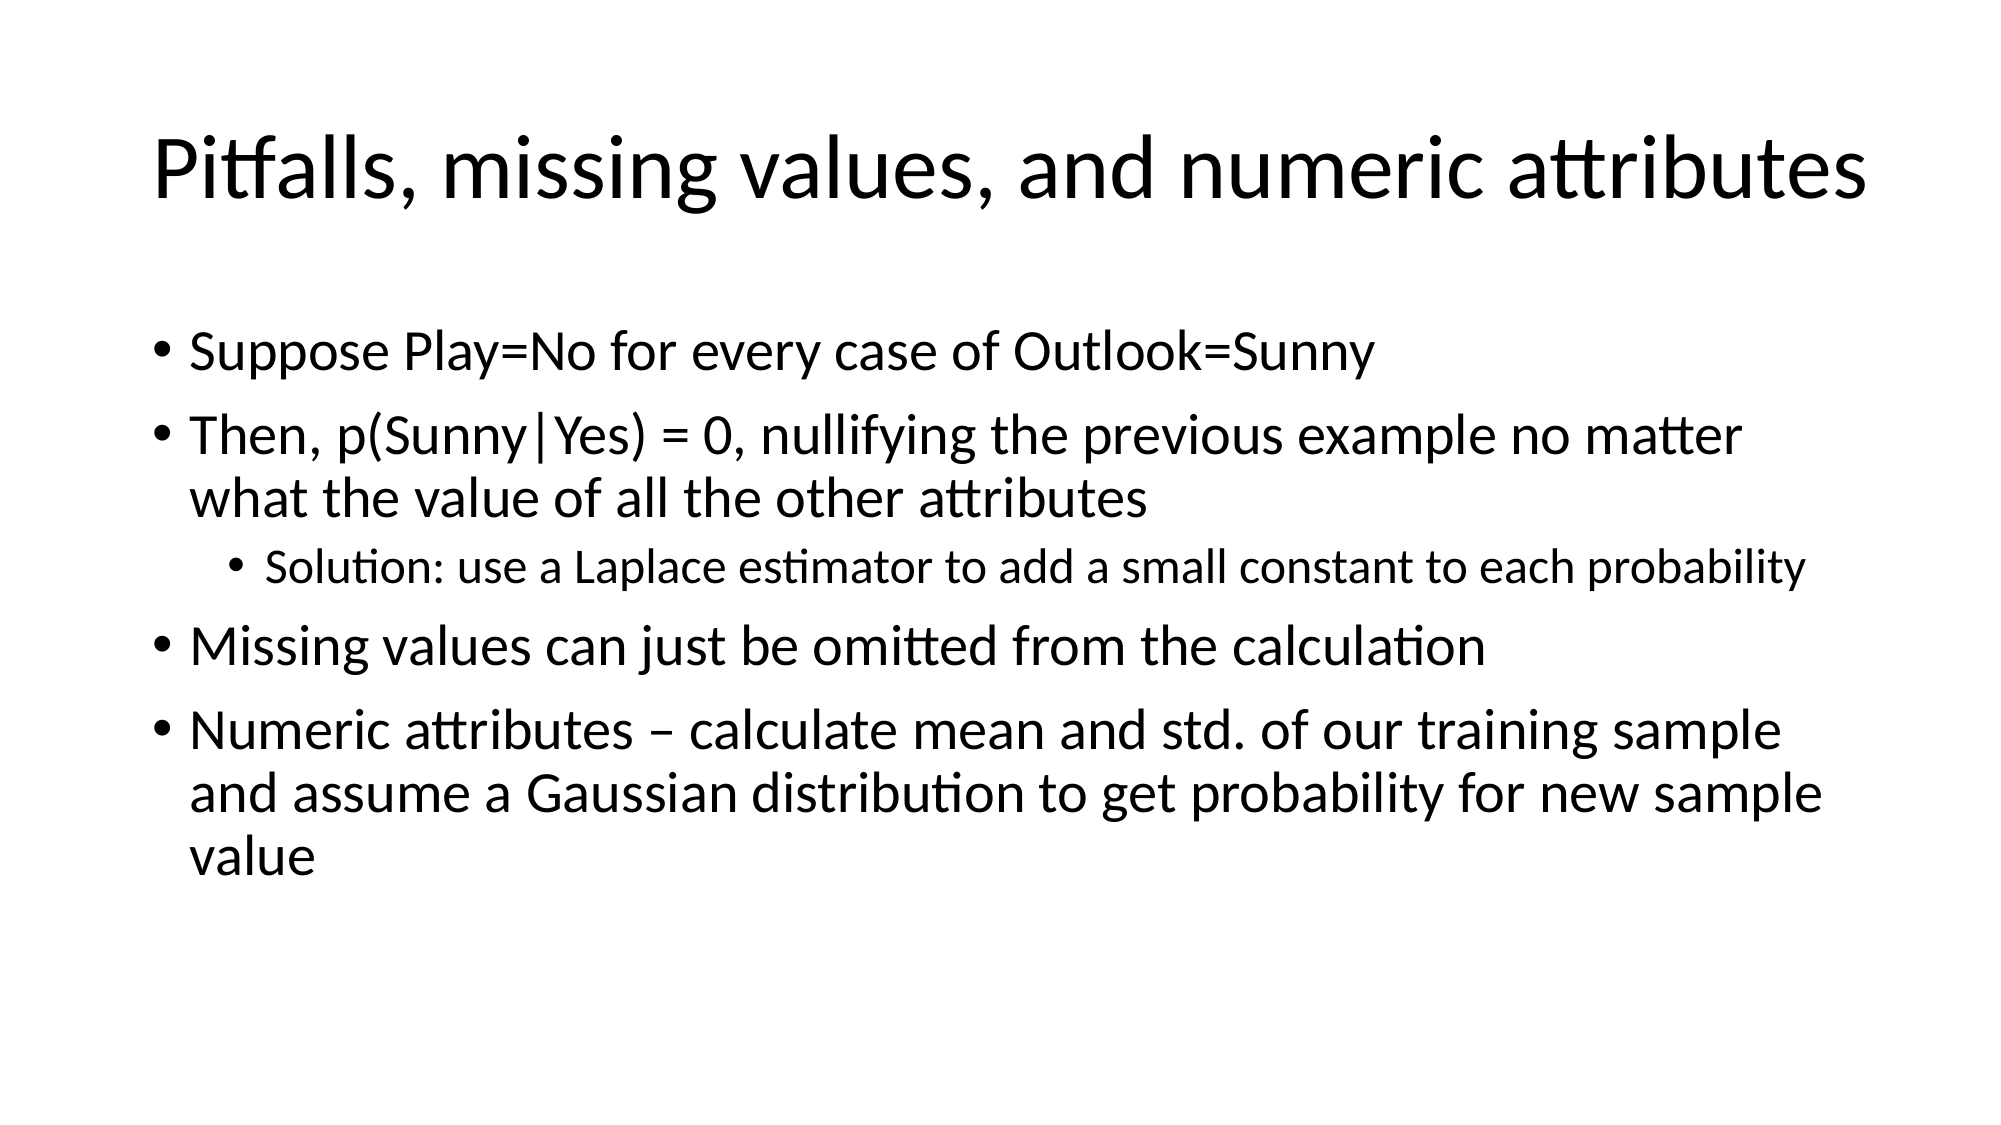

# Pitfalls, missing values, and numeric attributes
Suppose Play=No for every case of Outlook=Sunny
Then, p(Sunny|Yes) = 0, nullifying the previous example no matter what the value of all the other attributes
Solution: use a Laplace estimator to add a small constant to each probability
Missing values can just be omitted from the calculation
Numeric attributes – calculate mean and std. of our training sample and assume a Gaussian distribution to get probability for new sample value